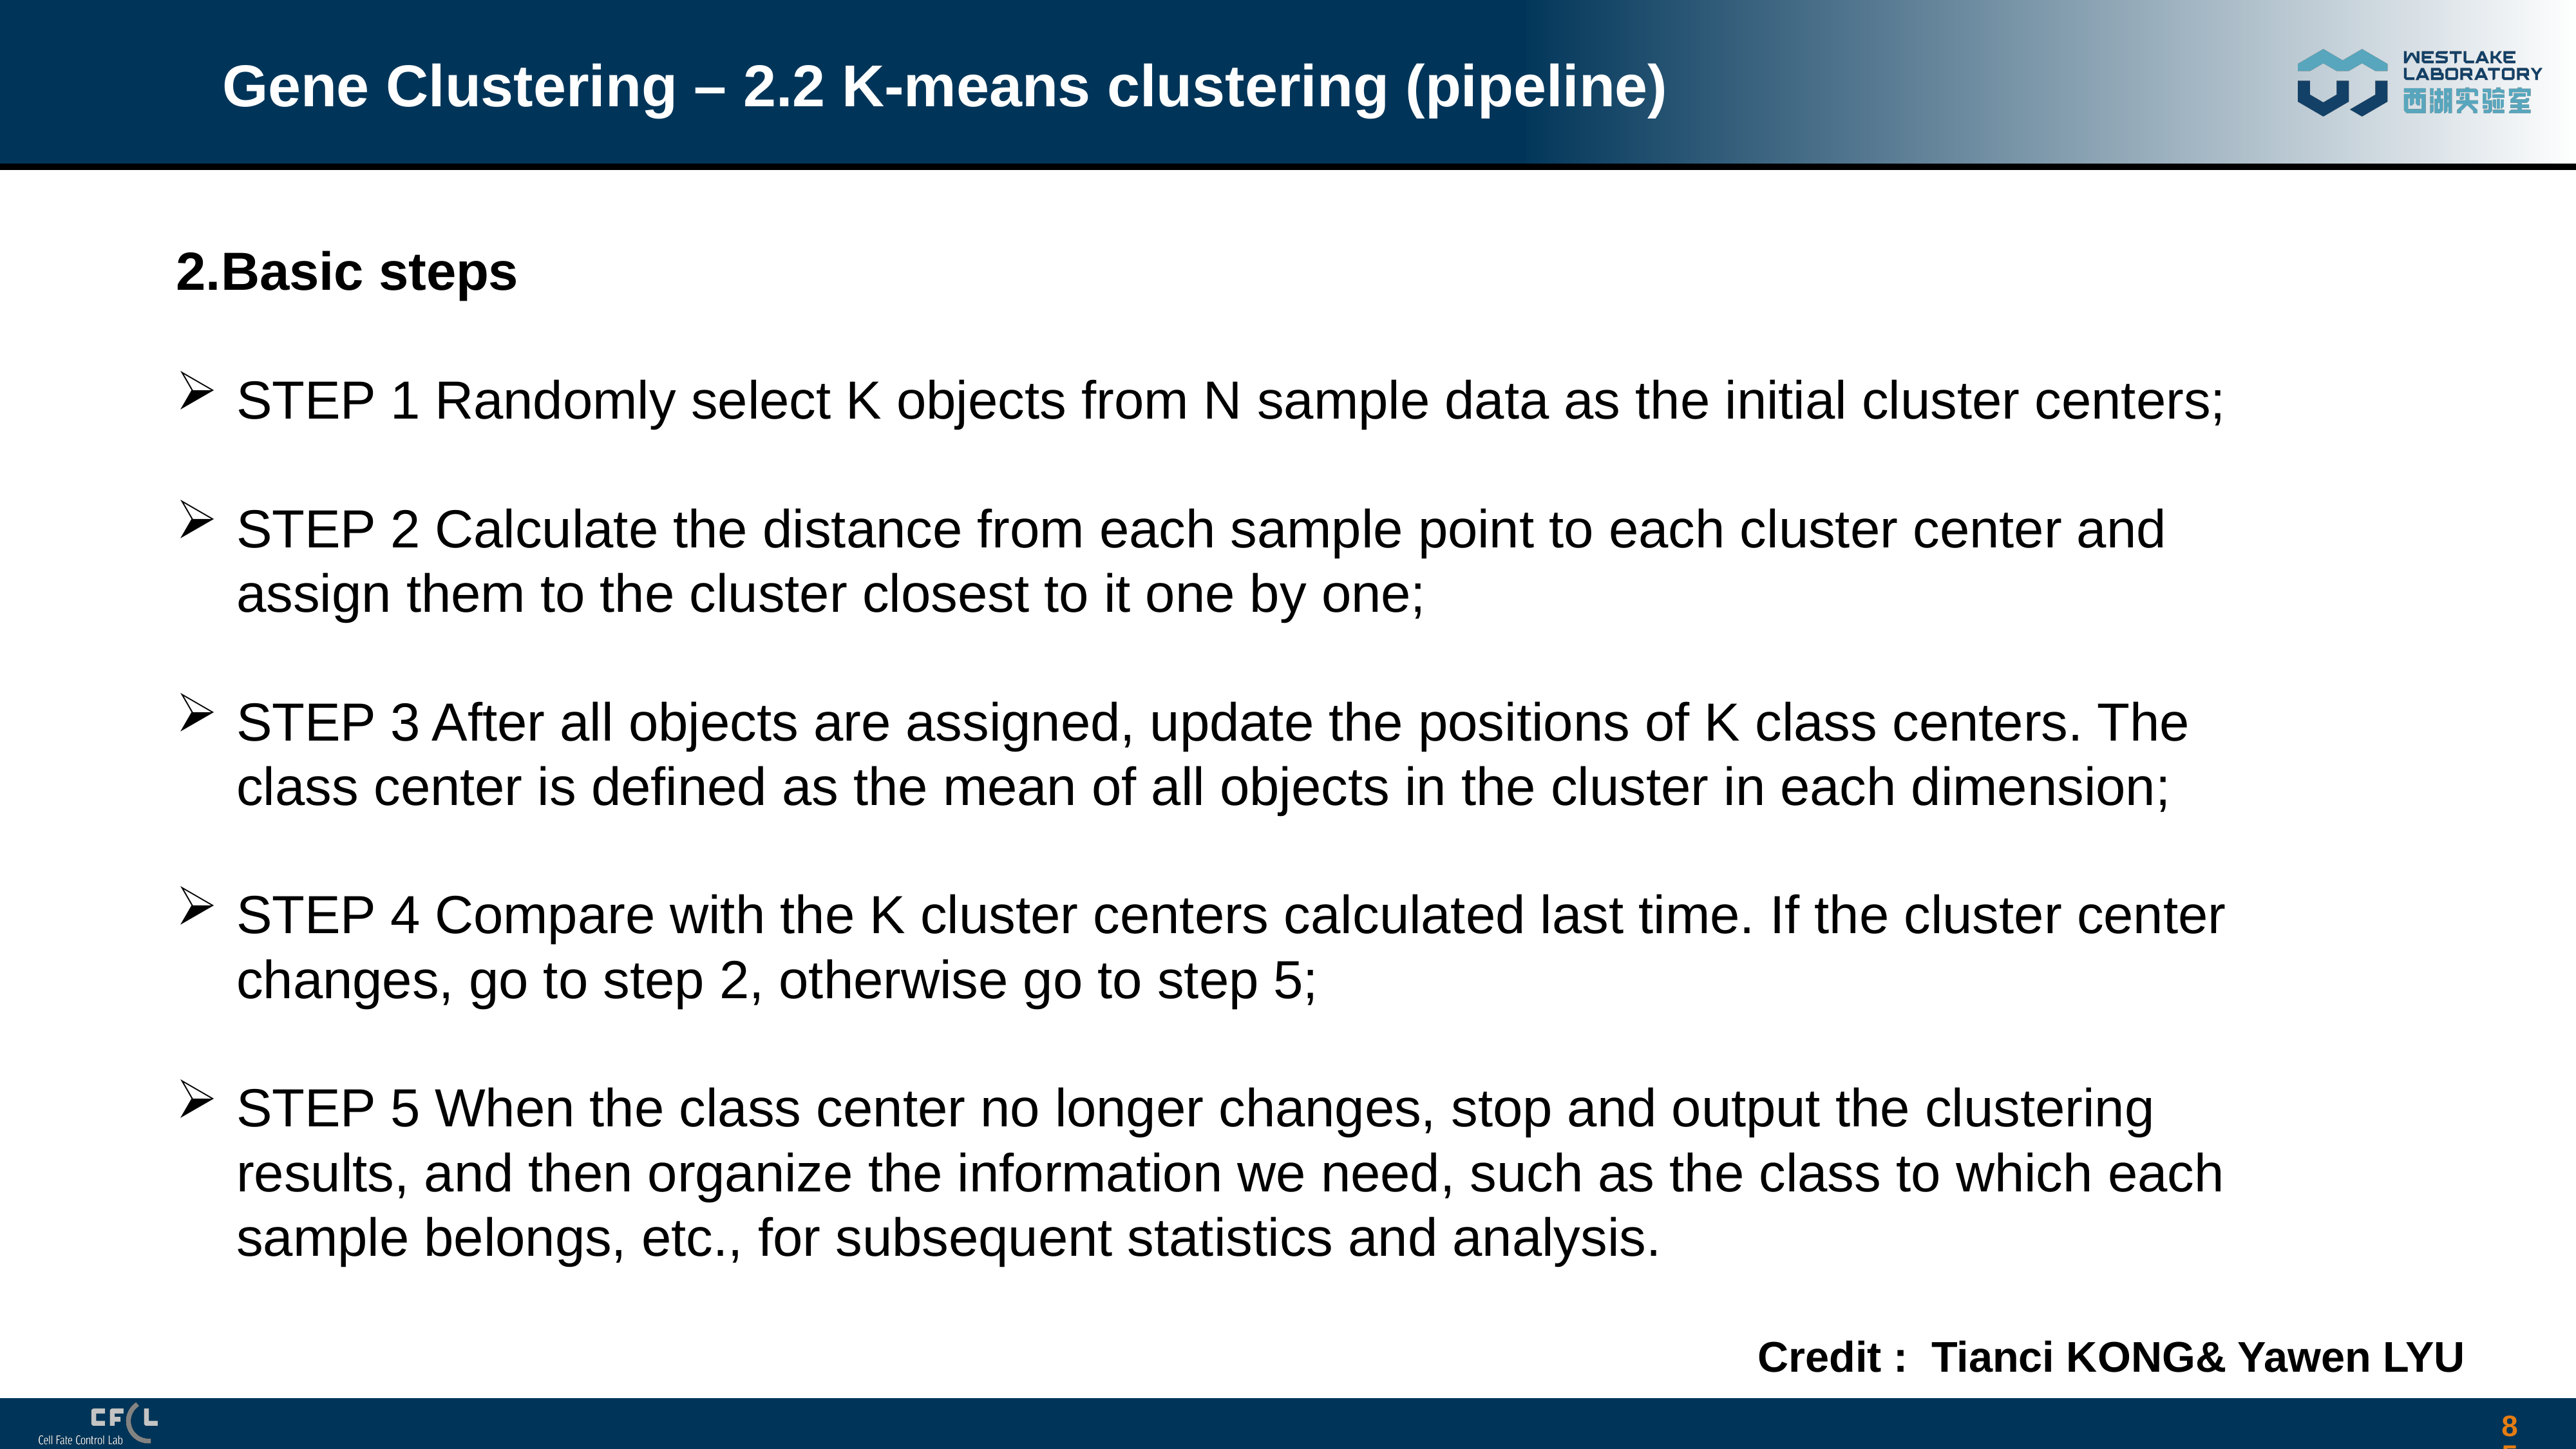

# Gene Clustering – 2.2 K-means clustering (pipeline)
2.Basic steps

STEP 1 Randomly select K objects from N sample data as the initial cluster centers;

STEP 2 Calculate the distance from each sample point to each cluster center and assign them to the cluster closest to it one by one;

STEP 3 After all objects are assigned, update the positions of K class centers. The class center is defined as the mean of all objects in the cluster in each dimension;

STEP 4 Compare with the K cluster centers calculated last time. If the cluster center changes, go to step 2, otherwise go to step 5;

STEP 5 When the class center no longer changes, stop and output the clustering results, and then organize the information we need, such as the class to which each sample belongs, etc., for subsequent statistics and analysis.
Credit :  Tianci KONG& Yawen LYU
85